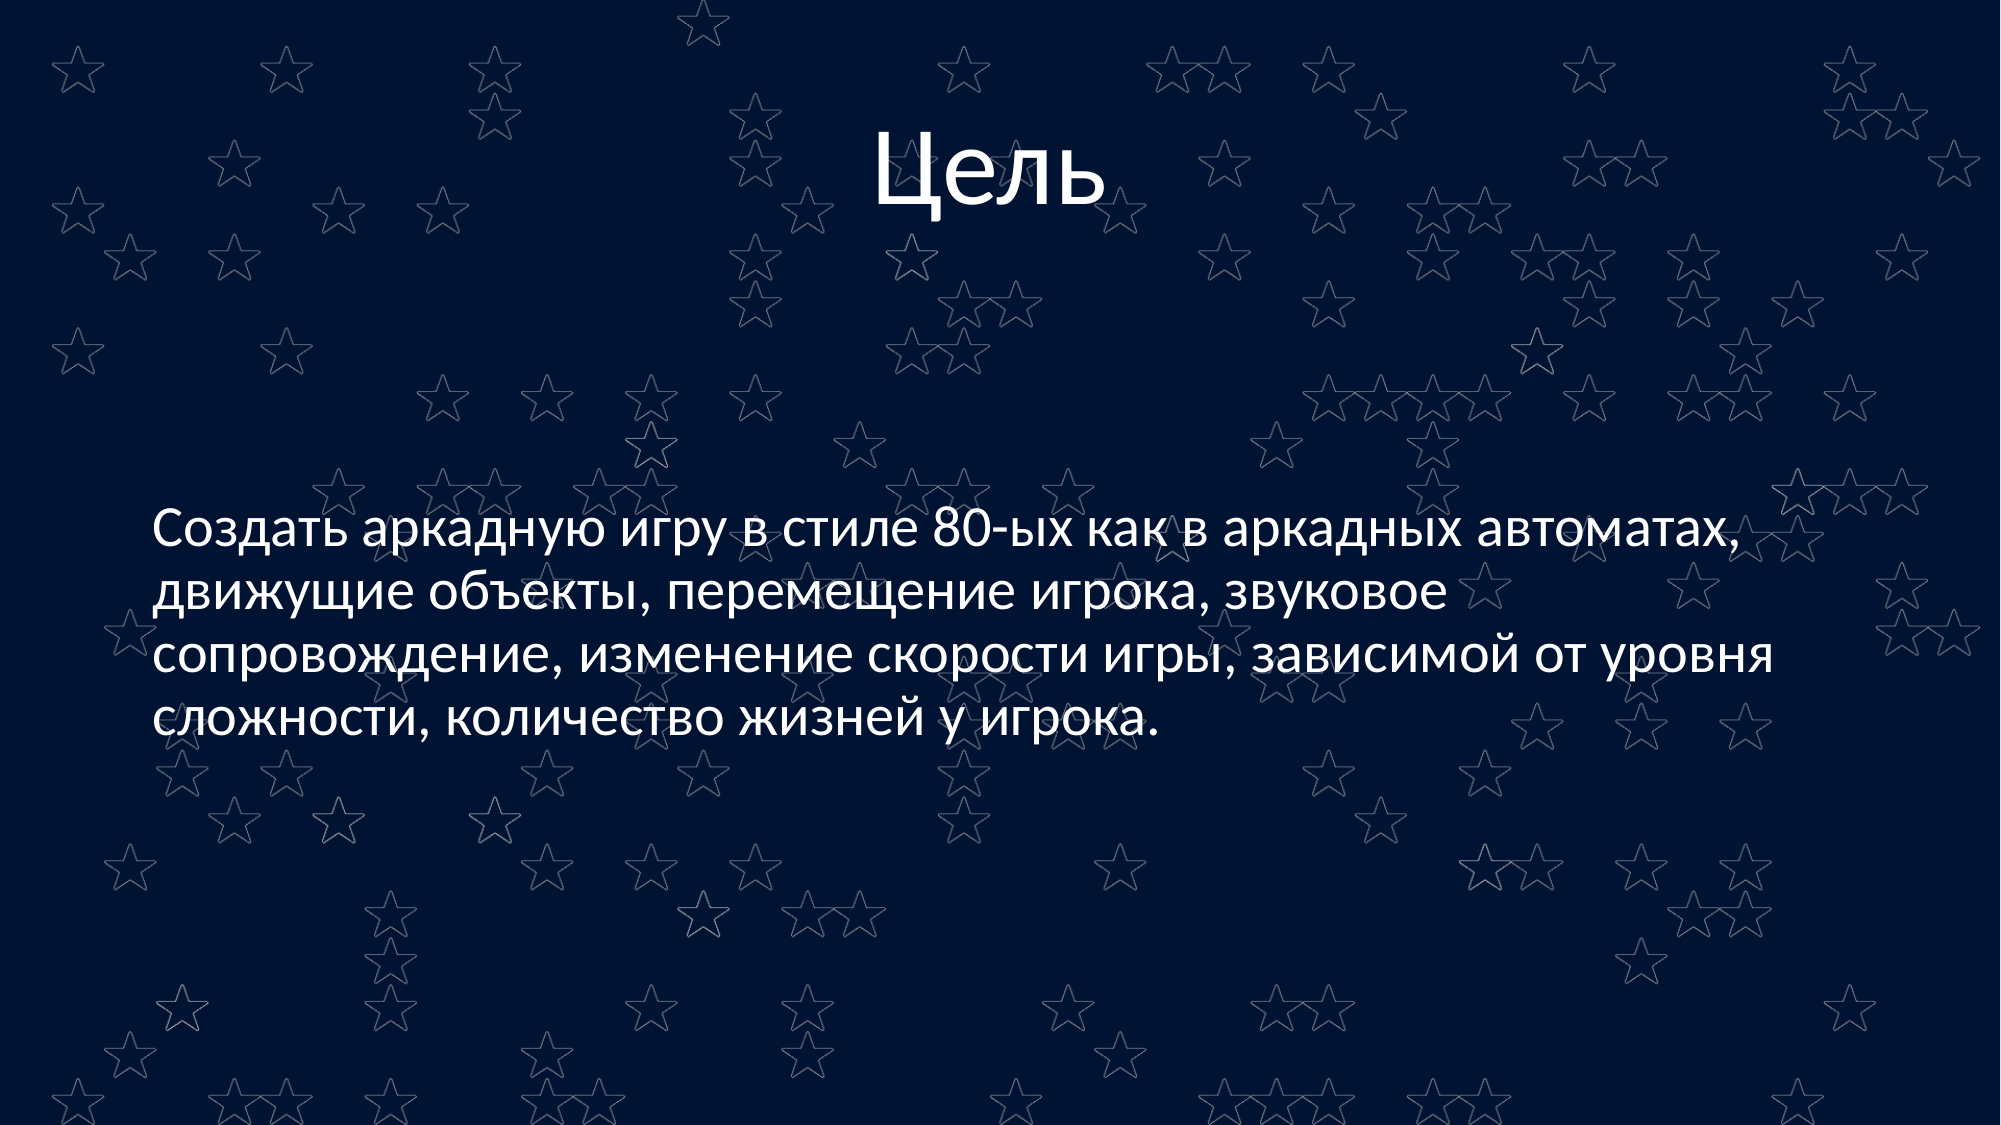

# Цель
Создать аркадную игру в стиле 80-ых как в аркадных автоматах, движущие объекты, перемещение игрока, звуковое сопровождение, изменение скорости игры, зависимой от уровня сложности, количество жизней у игрока.